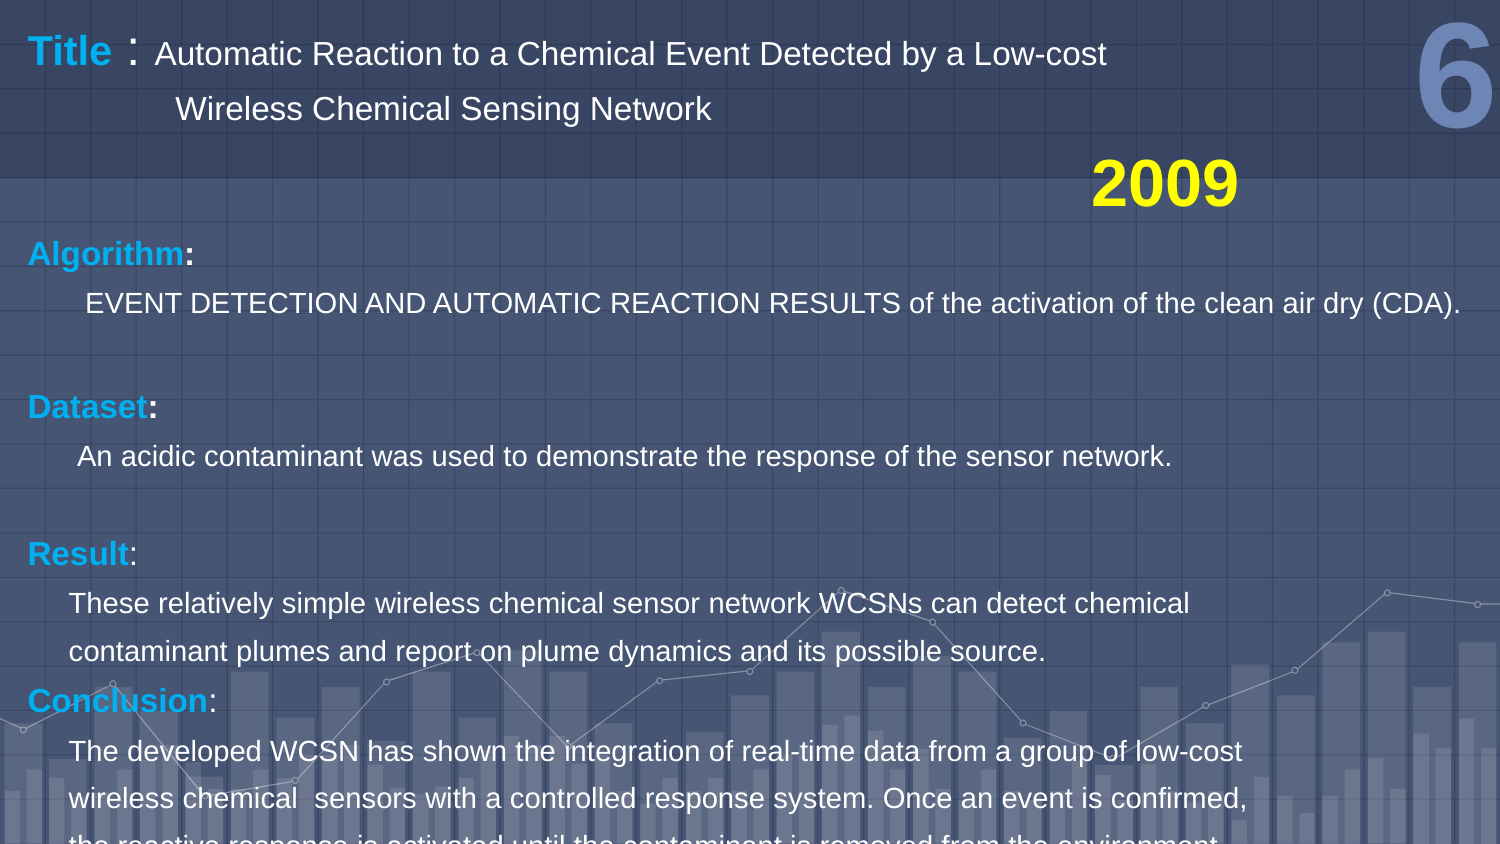

Title : Automatic Reaction to a Chemical Event Detected by a Low-cost
                Wireless Chemical Sensing Network
							 2009
Algorithm:
       EVENT DETECTION AND AUTOMATIC REACTION RESULTS of the activation of the clean air dry (CDA).

Dataset:
      An acidic contaminant was used to demonstrate the response of the sensor network.

Result:
     These relatively simple wireless chemical sensor network WCSNs can detect chemical
     contaminant plumes and report on plume dynamics and its possible source.
Conclusion:
     The developed WCSN has shown the integration of real-time data from a group of low-cost
     wireless chemical  sensors with a controlled response system. Once an event is confirmed,
     the reactive response is activated until the contaminant is removed from the environment.

6